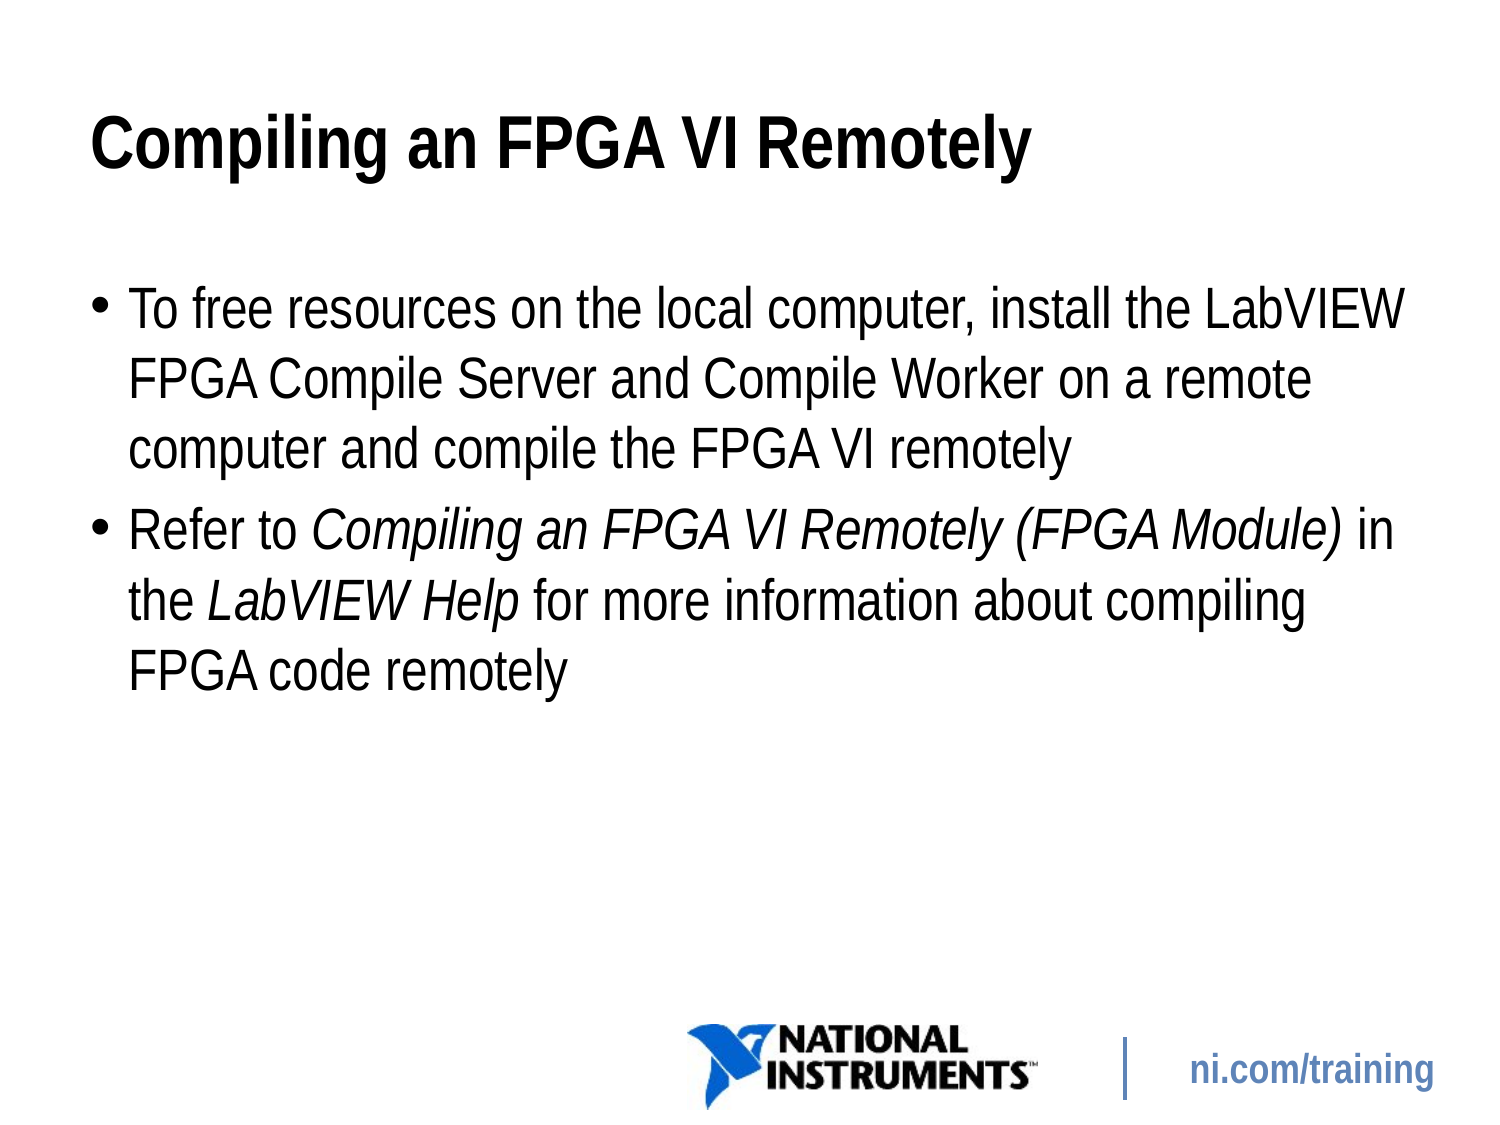

# Compiling an FPGA VI Remotely
To free resources on the local computer, install the LabVIEW FPGA Compile Server and Compile Worker on a remote computer and compile the FPGA VI remotely
Refer to Compiling an FPGA VI Remotely (FPGA Module) in the LabVIEW Help for more information about compiling FPGA code remotely